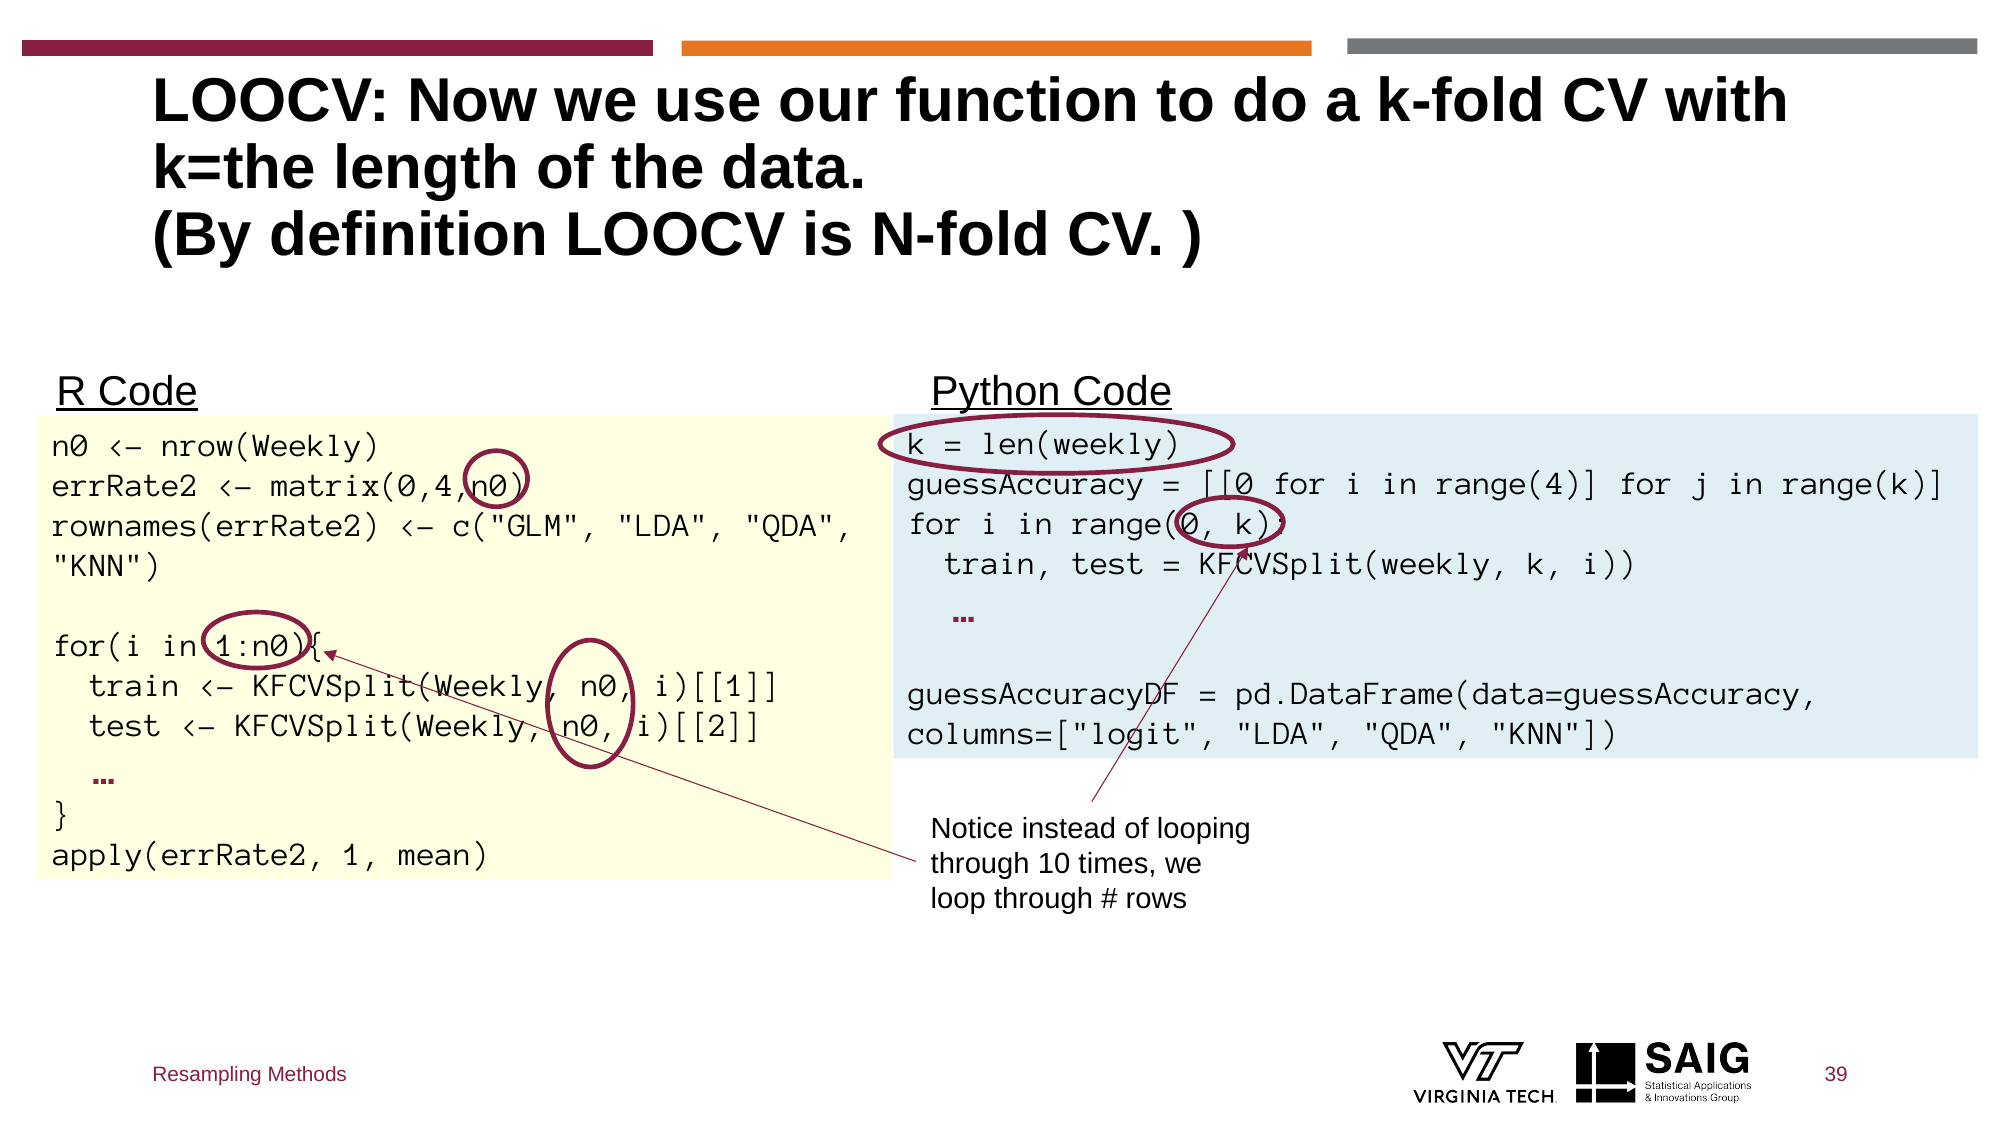

# LOOCV: Now we use our function to do a k-fold CV with k=the length of the data. (By definition LOOCV is N-fold CV. )
Python Code
R Code
k = len(weekly)
guessAccuracy = [[0 for i in range(4)] for j in range(k)]
for i in range(0, k):
  train, test = KFCVSplit(weekly, k, i))
  …

guessAccuracyDF = pd.DataFrame(data=guessAccuracy, 	columns=["logit", "LDA", "QDA", "KNN"])

n0 <- nrow(Weekly)
errRate2 <- matrix(0,4,n0)
rownames(errRate2) <- c("GLM", "LDA", "QDA", "KNN")

for(i in 1:n0){
  train <- KFCVSplit(Weekly, n0, i)[[1]]
  test <- KFCVSplit(Weekly, n0, i)[[2]]
  …
}
apply(errRate2, 1, mean)

Notice instead of looping through 10 times, we loop through # rows
Resampling Methods
39